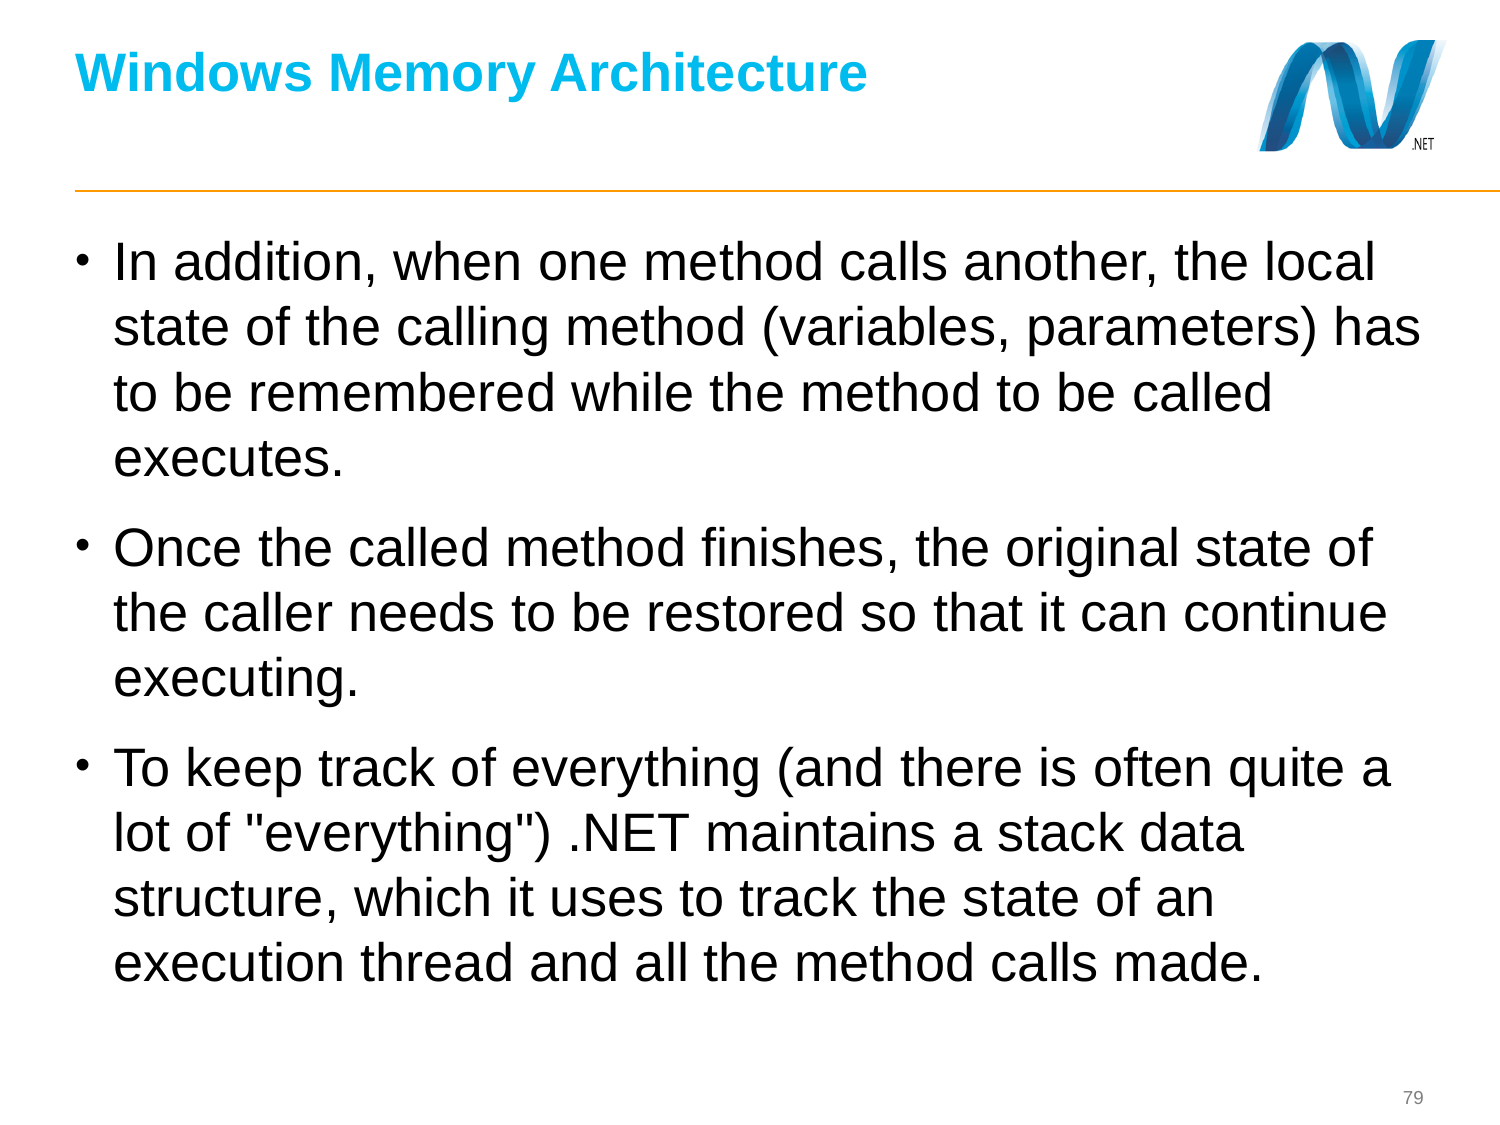

# Windows Memory Architecture
In addition, when one method calls another, the local state of the calling method (variables, parameters) has to be remembered while the method to be called executes.
Once the called method finishes, the original state of the caller needs to be restored so that it can continue executing.
To keep track of everything (and there is often quite a lot of "everything") .NET maintains a stack data structure, which it uses to track the state of an execution thread and all the method calls made.